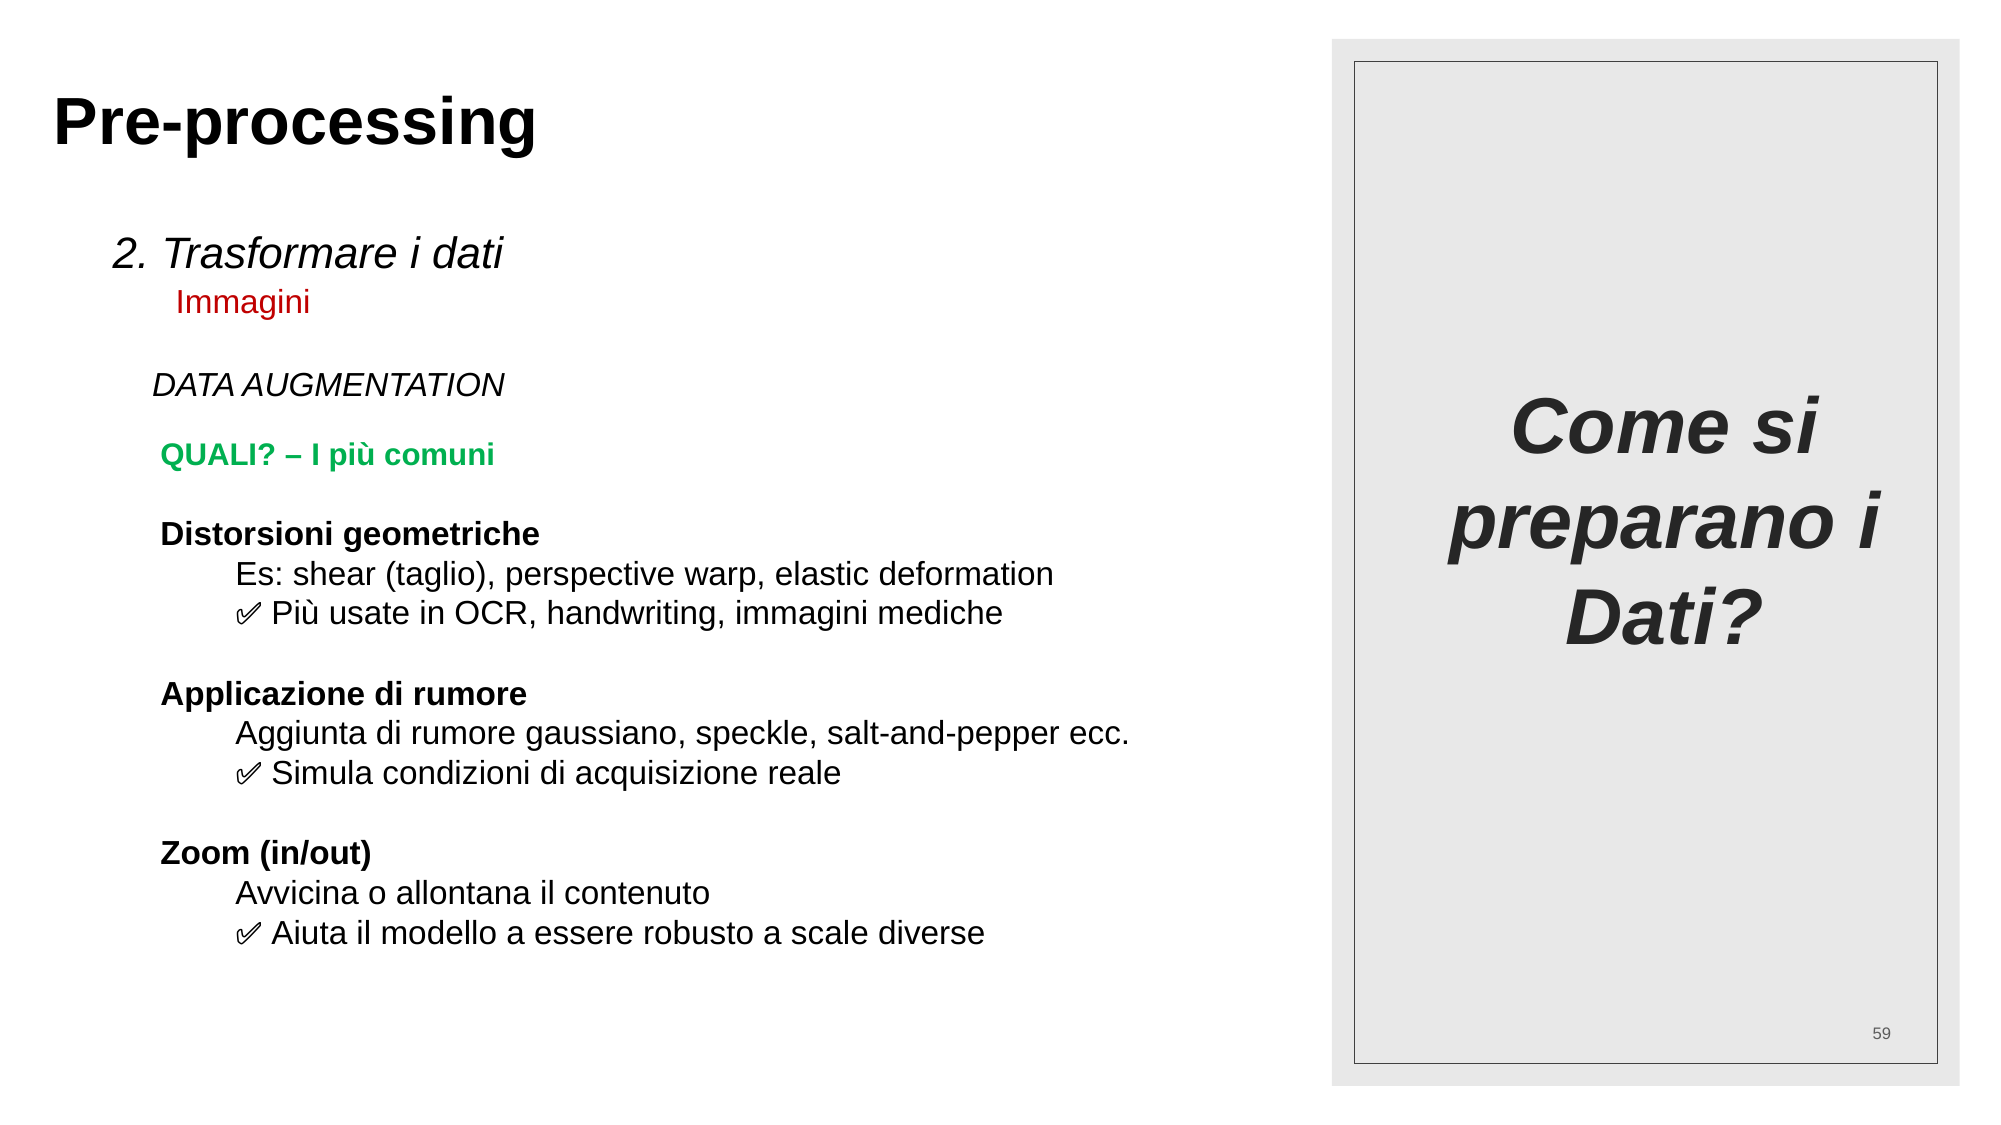

Pre-processing
# Come si preparano i Dati?
2. Trasformare i dati
Immagini
DATA AUGMENTATION
QUALI? – I più comuni

Distorsioni geometriche
Es: shear (taglio), perspective warp, elastic deformation
✅ Più usate in OCR, handwriting, immagini mediche

Applicazione di rumore
Aggiunta di rumore gaussiano, speckle, salt-and-pepper ecc.
✅ Simula condizioni di acquisizione reale

Zoom (in/out)
Avvicina o allontana il contenuto
✅ Aiuta il modello a essere robusto a scale diverse

59